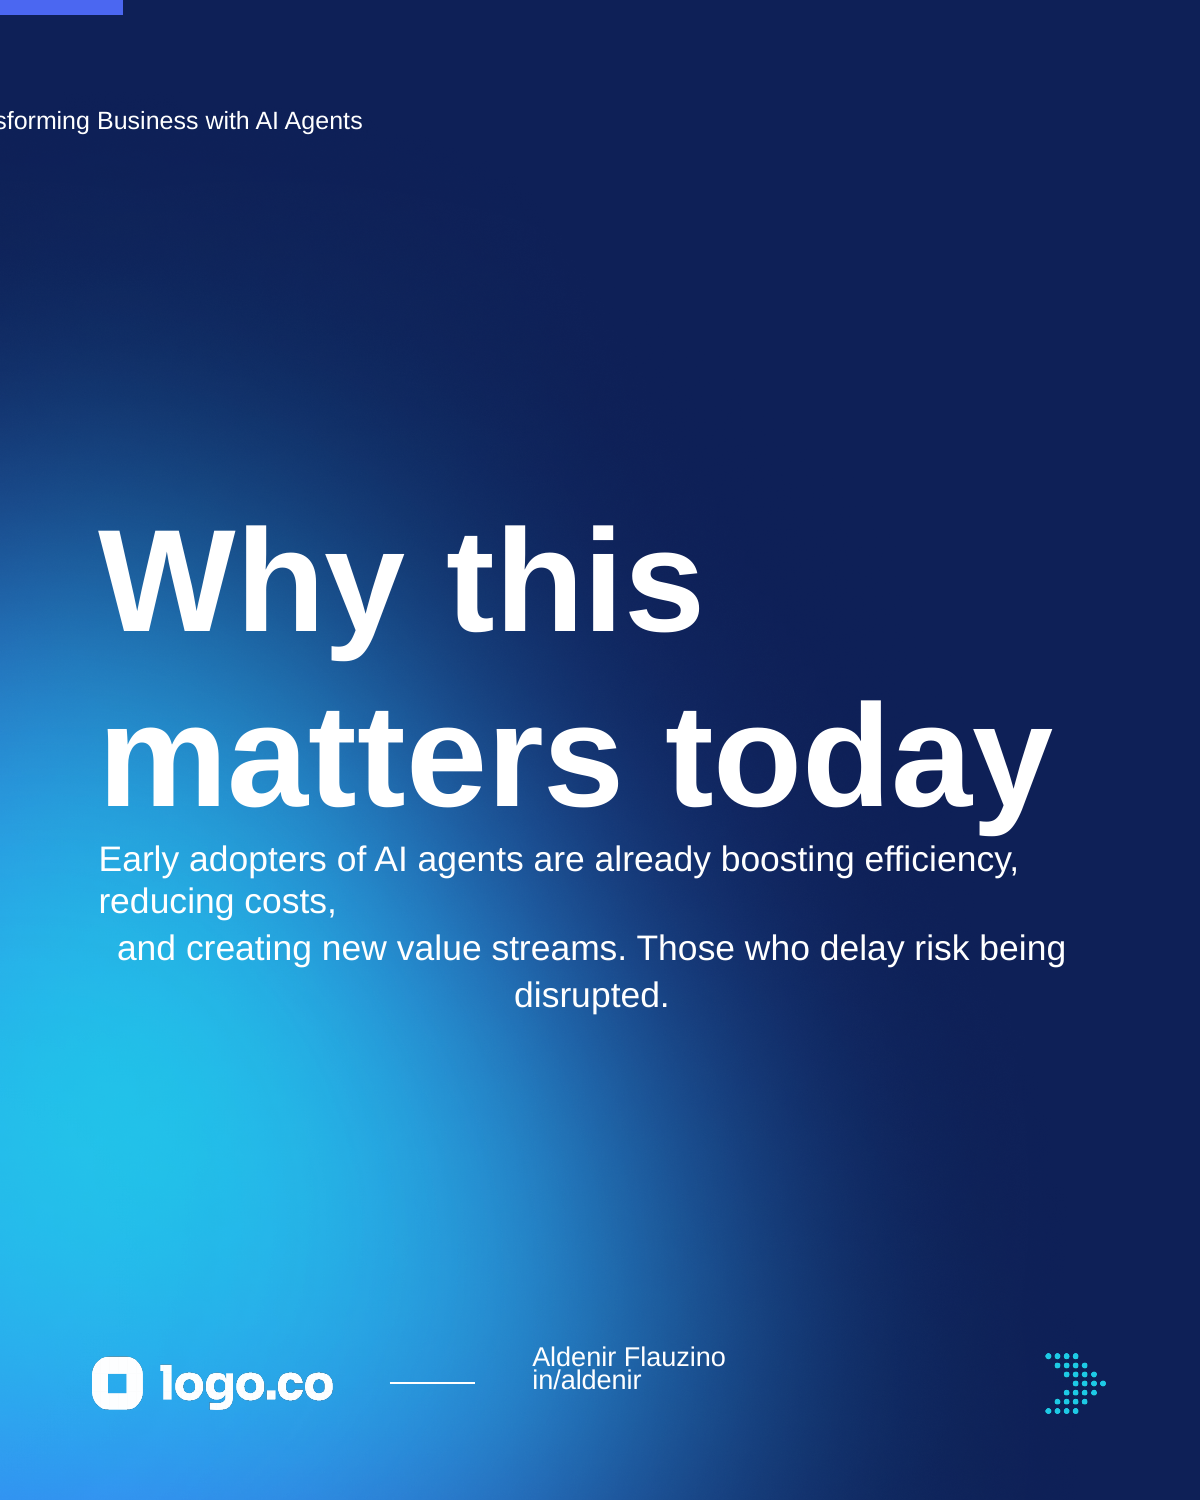

Transforming Business with AI Agents
Why this matters today
Early adopters of AI agents are already boosting efficiency, reducing costs,
and creating new value streams. Those who delay risk being disrupted.